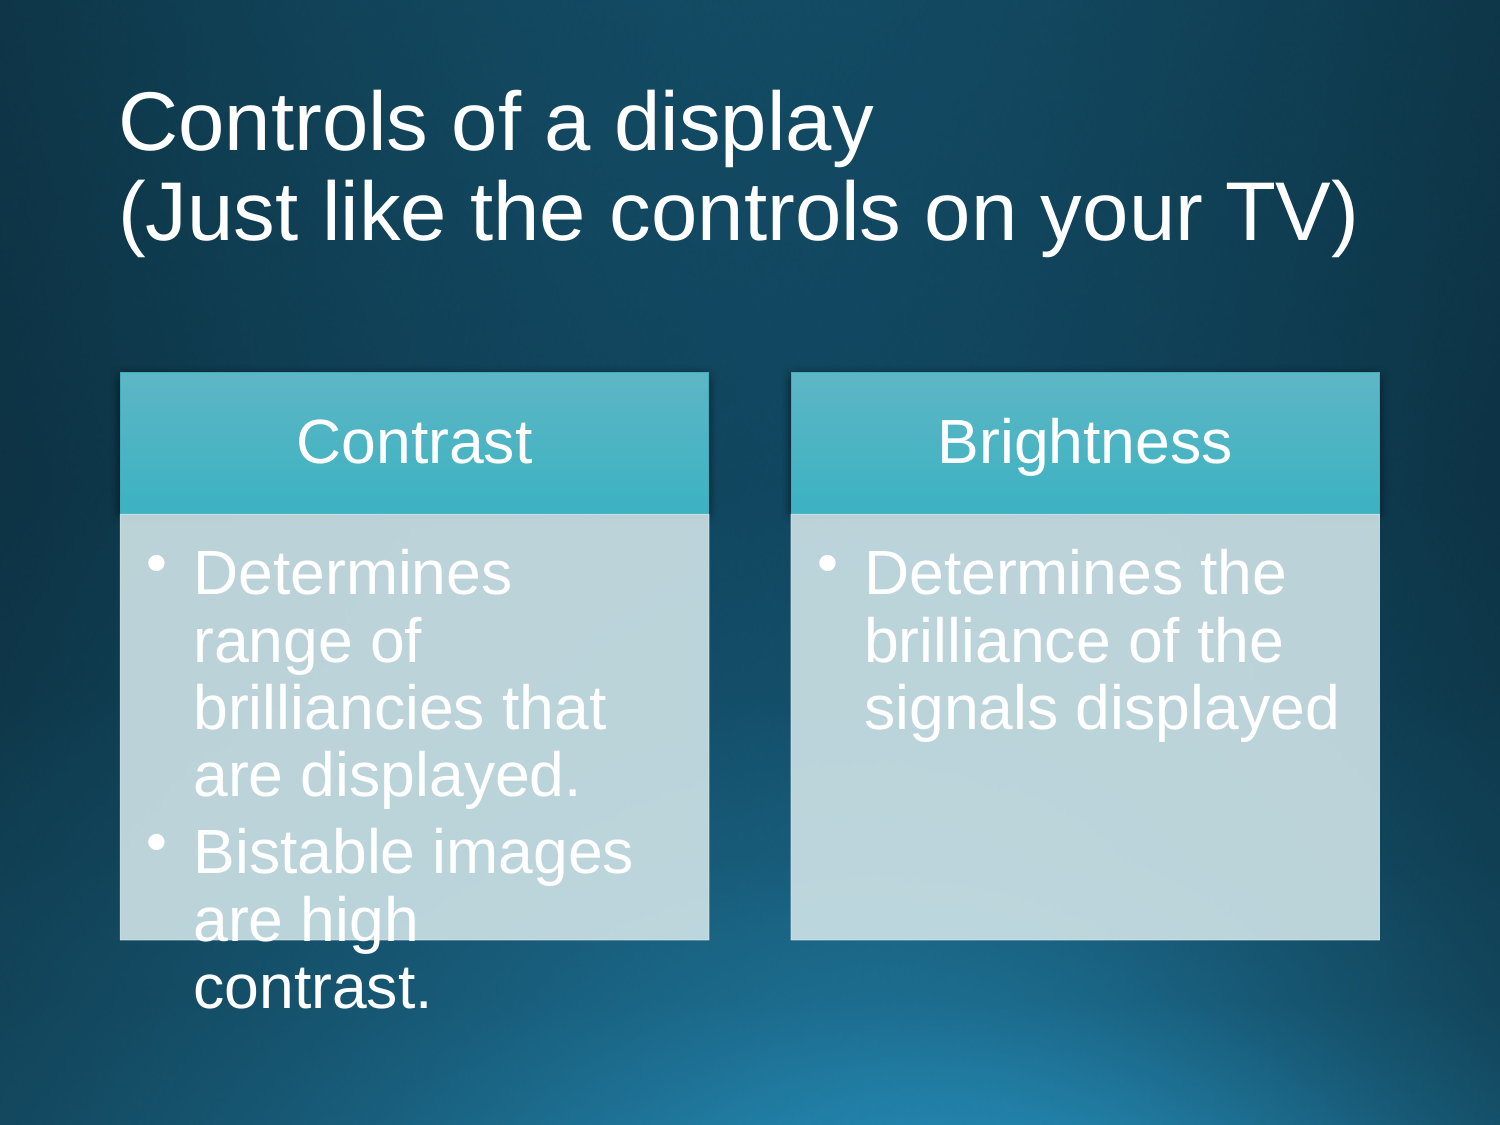

# Controls of a display (Just like the controls on your TV)
Contrast
Determines range of brilliancies that are displayed.
Bistable images are high contrast.
Brightness
Determines the brilliance of the signals displayed